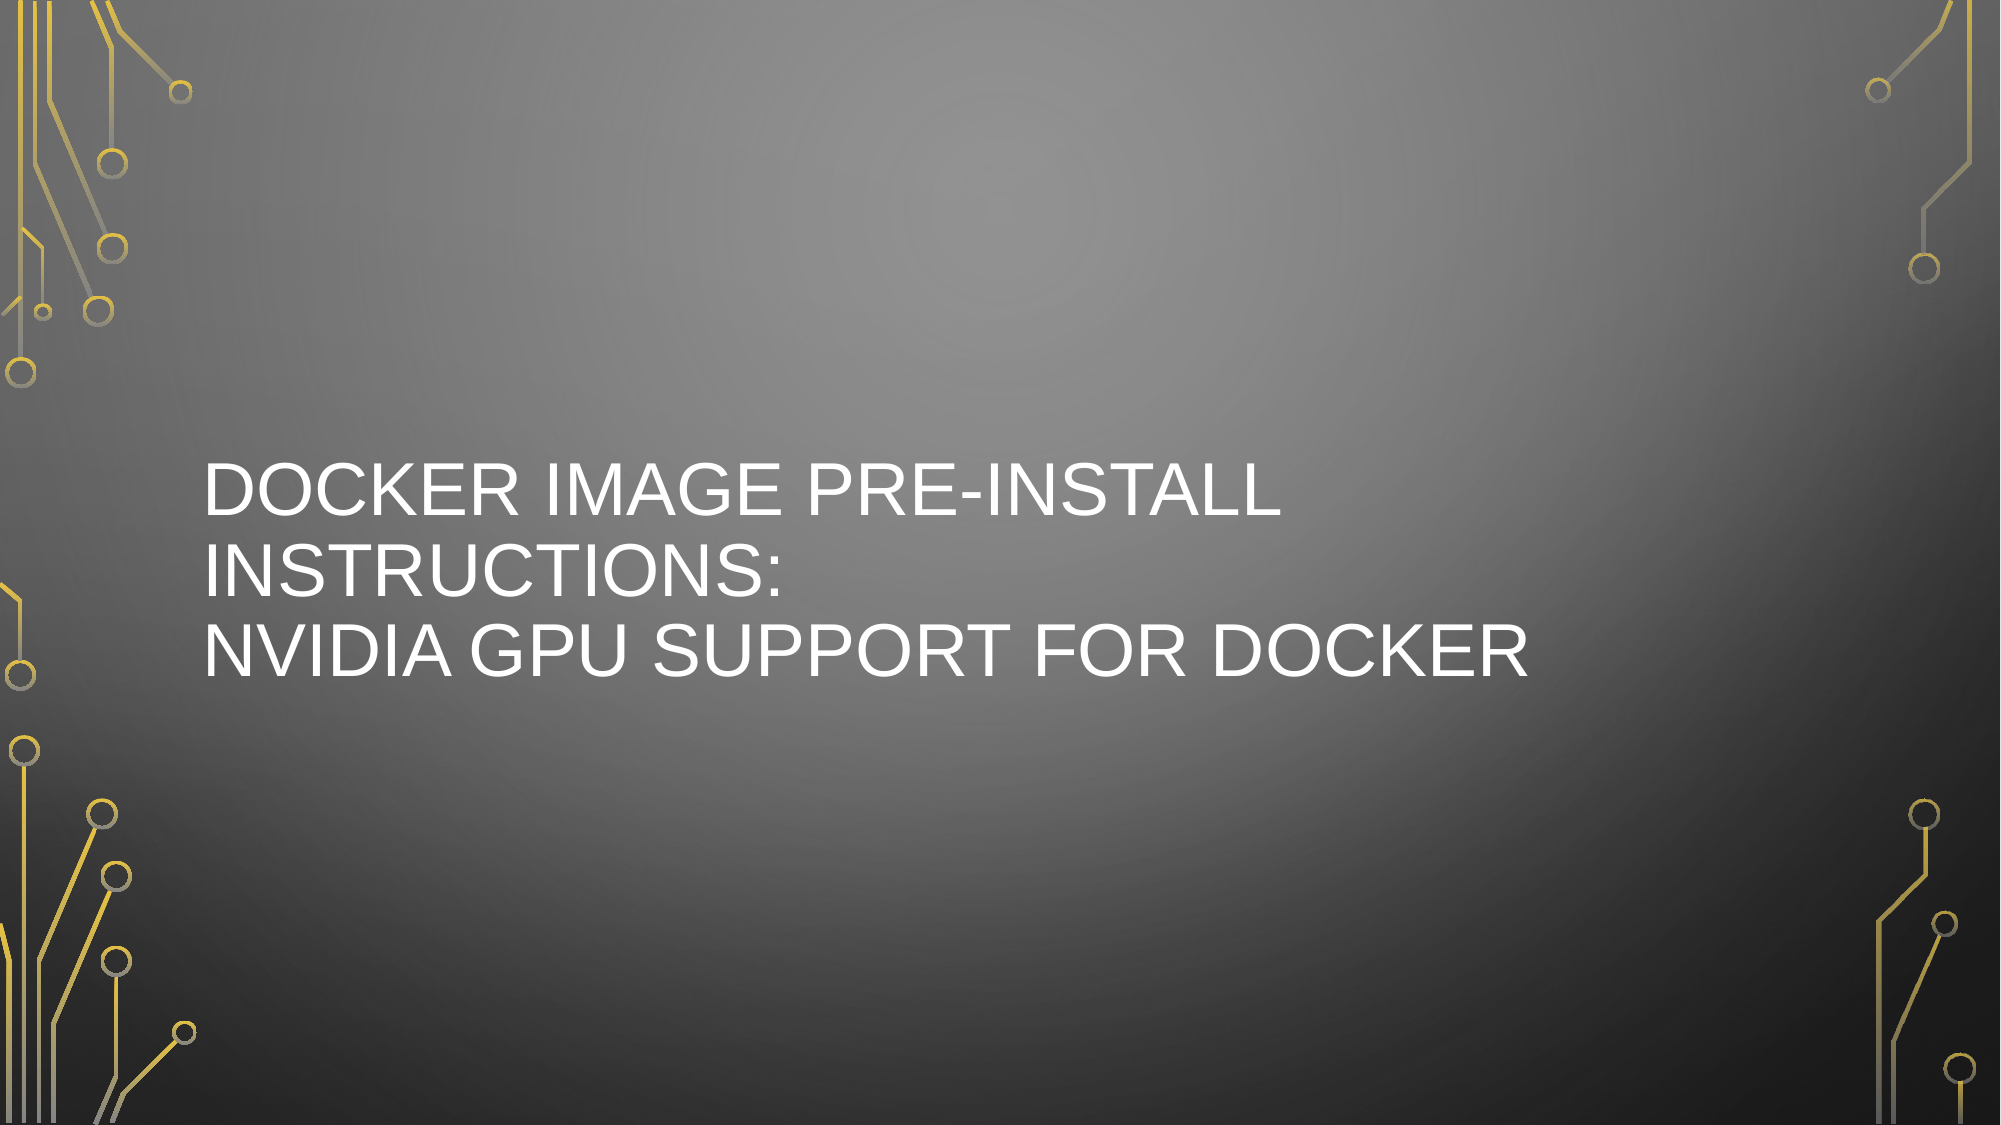

# Docker image pre-install instructions: NVIDIA GPU support for docker